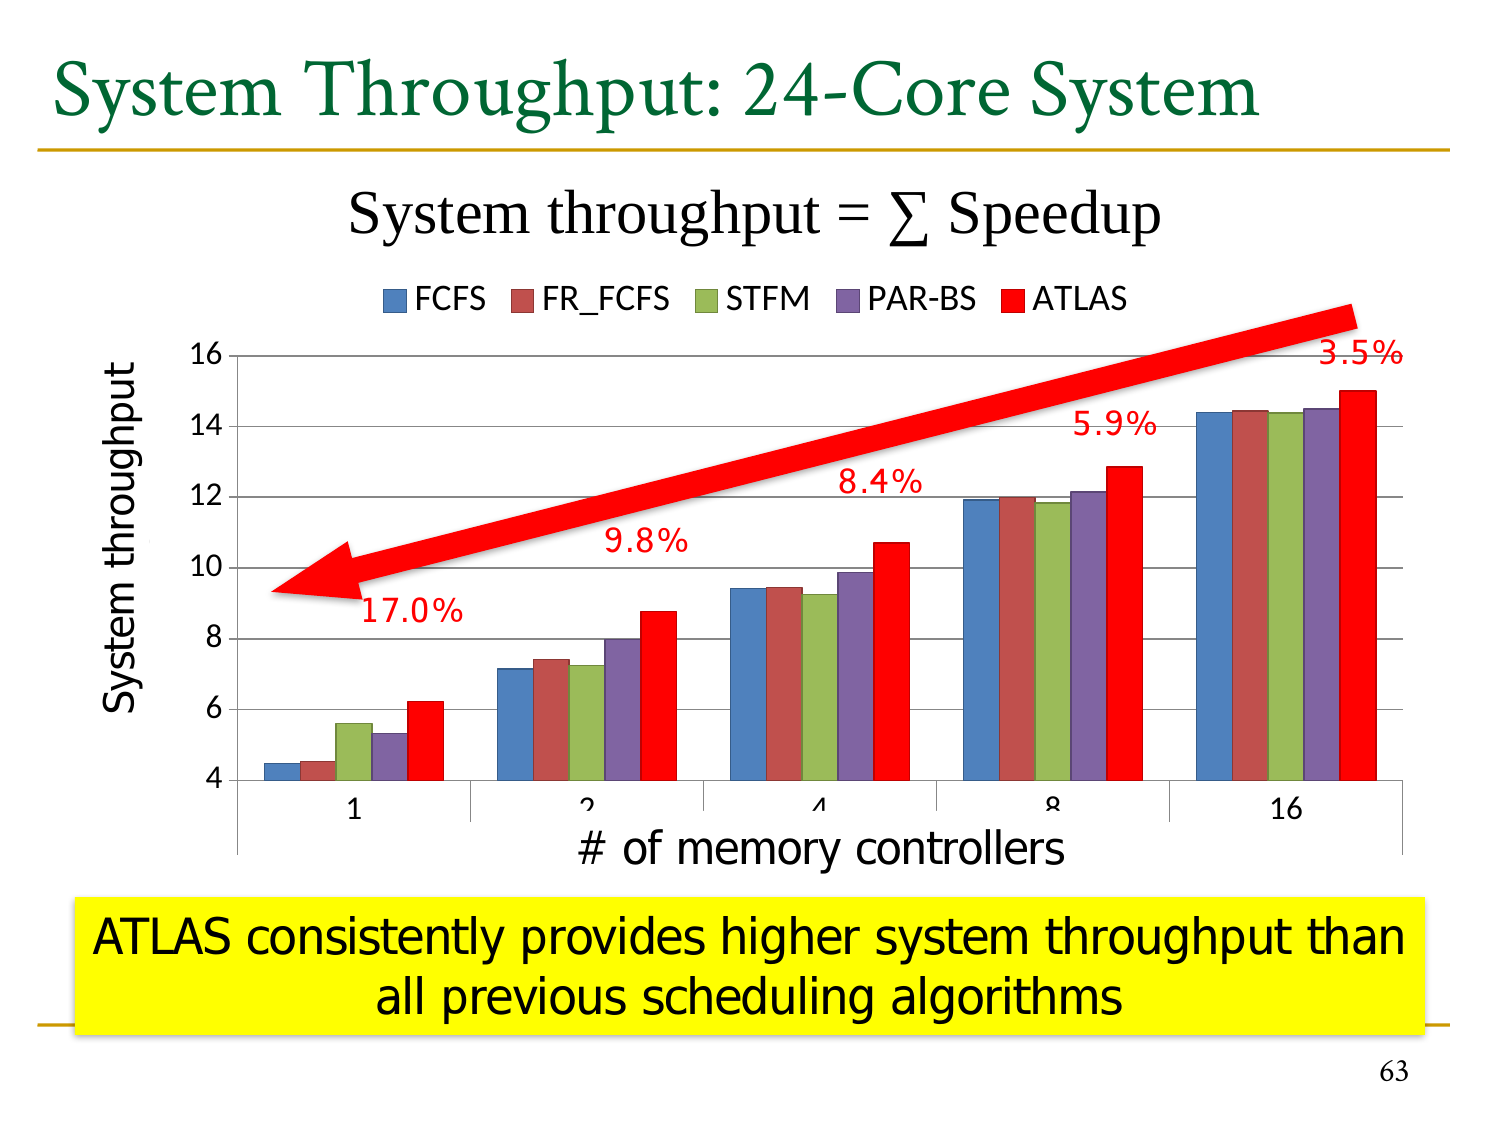

# System Throughput: 24-Core System
System throughput = ∑ Speedup

### Chart

| Category | FCFS | FR_FCFS | STFM | PAR-BS | ATLAS |
|---|---|---|---|---|---|
| 1 | 4.48015398650516 | 4.536320802962428 | 5.607943909025943 | 5.318148180007071 | 6.224152816146601 |
| 2 | 7.151558443083641 | 7.409820393537451 | 7.245878367989587 | 7.982635066018966 | 8.764818410704297 |
| 4 | 9.42212986313835 | 9.451965340234269 | 9.246625403431992 | 9.874411576411623 | 10.69951280659391 |
| 8 | 11.9271058710375 | 11.99508006791201 | 11.84548121534093 | 12.14804234713058 | 12.85967960664511 |
| 16 | 14.3902981953518 | 14.4324541926815 | 14.37602781574642 | 14.49579550745671 | 15.0021499922761 |
3.5%
5.9%

8.4%
System throughput
9.8%
17.0%
# of memory controllers
ATLAS consistently provides higher system throughput than all previous scheduling algorithms
63